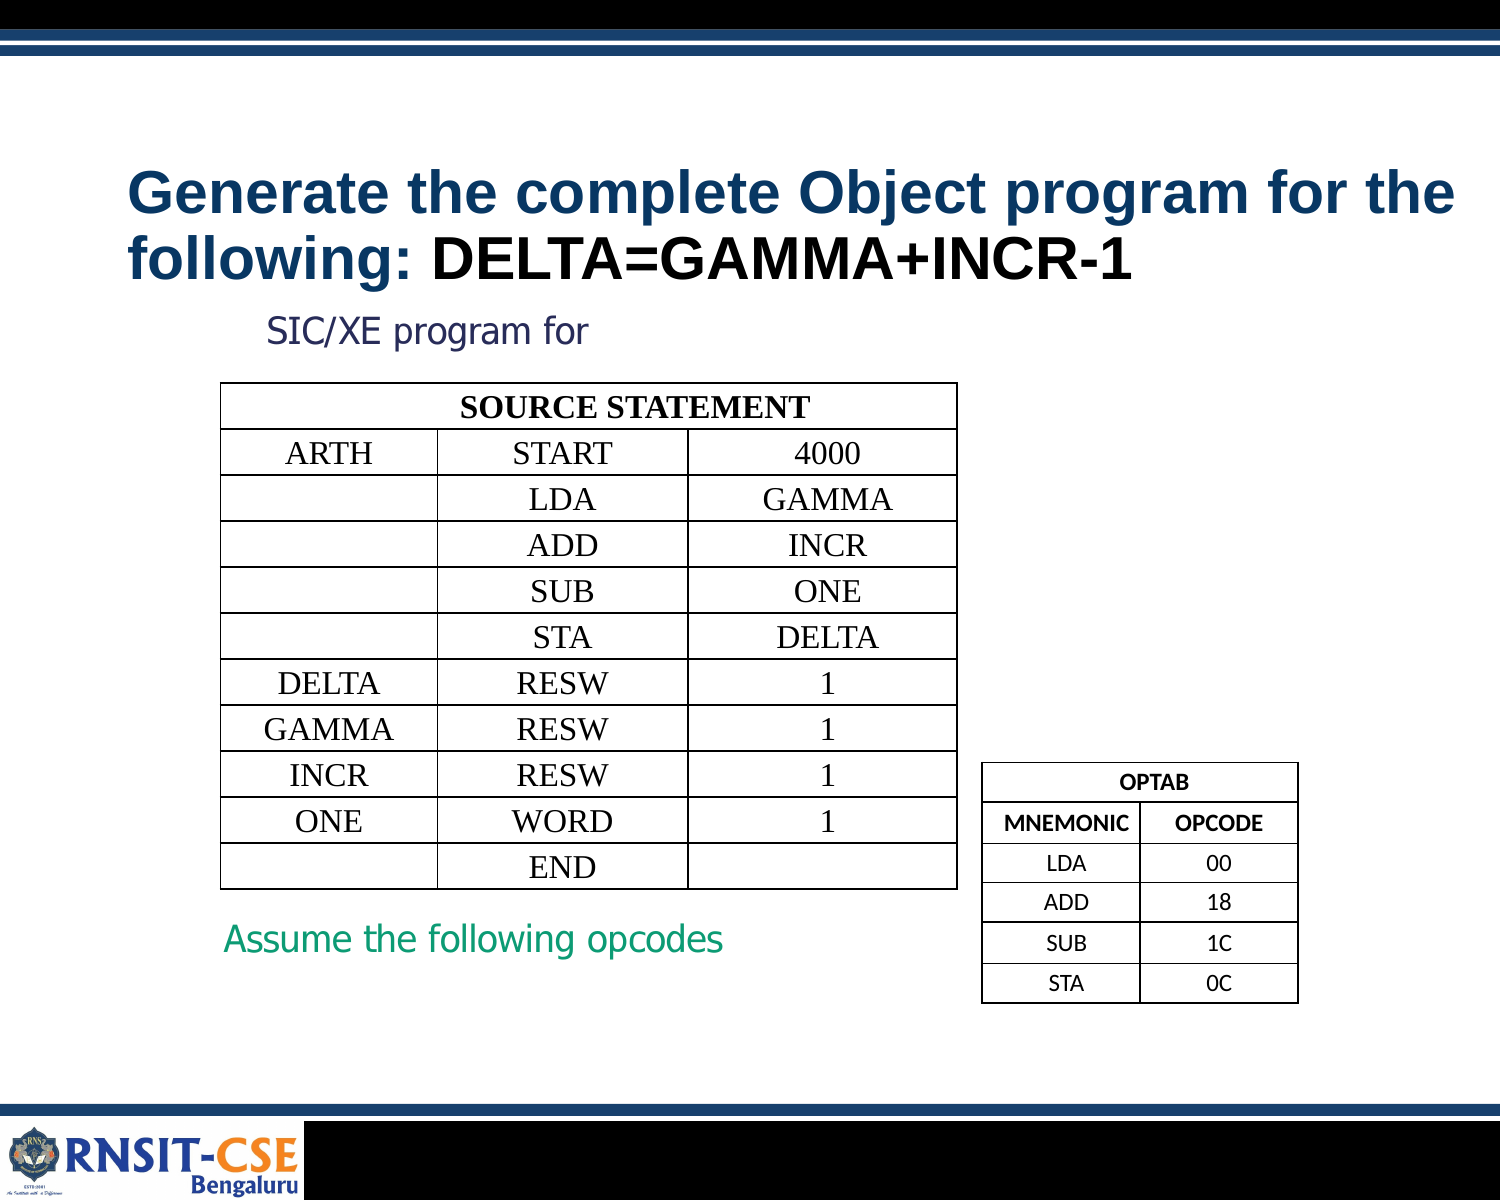

# Generate the complete Object program for the following: DELTA=GAMMA+INCR-1
SIC/XE program for
| SOURCE STATEMENT |  |  |
| --- | --- | --- |
| ARTH | START | 4000 |
|  | LDA | GAMMA |
|  | ADD | INCR |
|  | SUB | ONE |
|  | STA | DELTA |
| DELTA | RESW | 1 |
| GAMMA | RESW | 1 |
| INCR | RESW | 1 |
| ONE | WORD | 1 |
|  | END |  |
| OPTAB |  |
| --- | --- |
| MNEMONIC | OPCODE |
| LDA | 00 |
| ADD | 18 |
| SUB | 1C |
| STA | 0C |
Assume the following opcodes